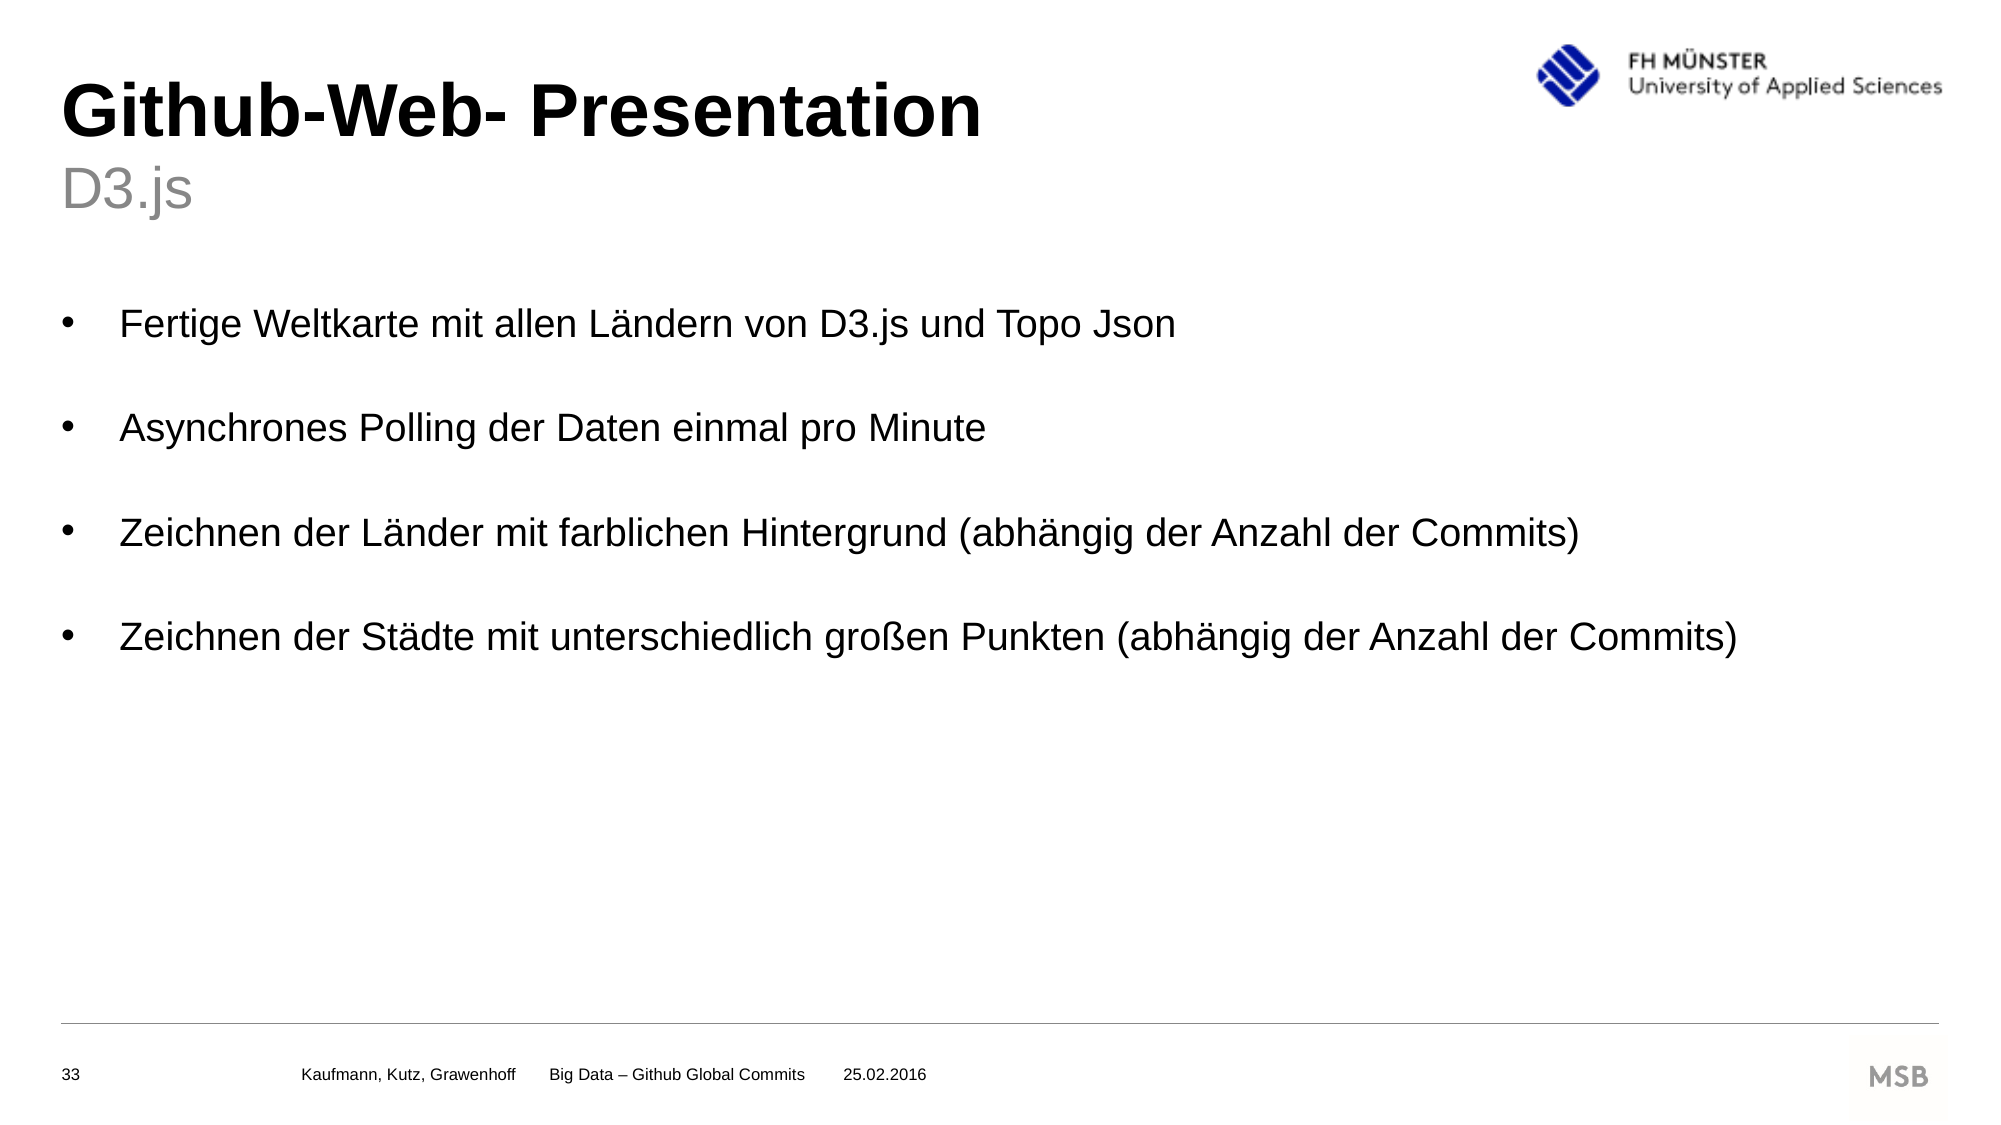

# Github-Web- Presentation
D3.js
Fertige Weltkarte mit allen Ländern von D3.js und Topo Json

Asynchrones Polling der Daten einmal pro Minute

Zeichnen der Länder mit farblichen Hintergrund (abhängig der Anzahl der Commits)

Zeichnen der Städte mit unterschiedlich großen Punkten (abhängig der Anzahl der Commits)

Kaufmann, Kutz, Grawenhoff  Big Data – Github Global Commits   25.02.2016